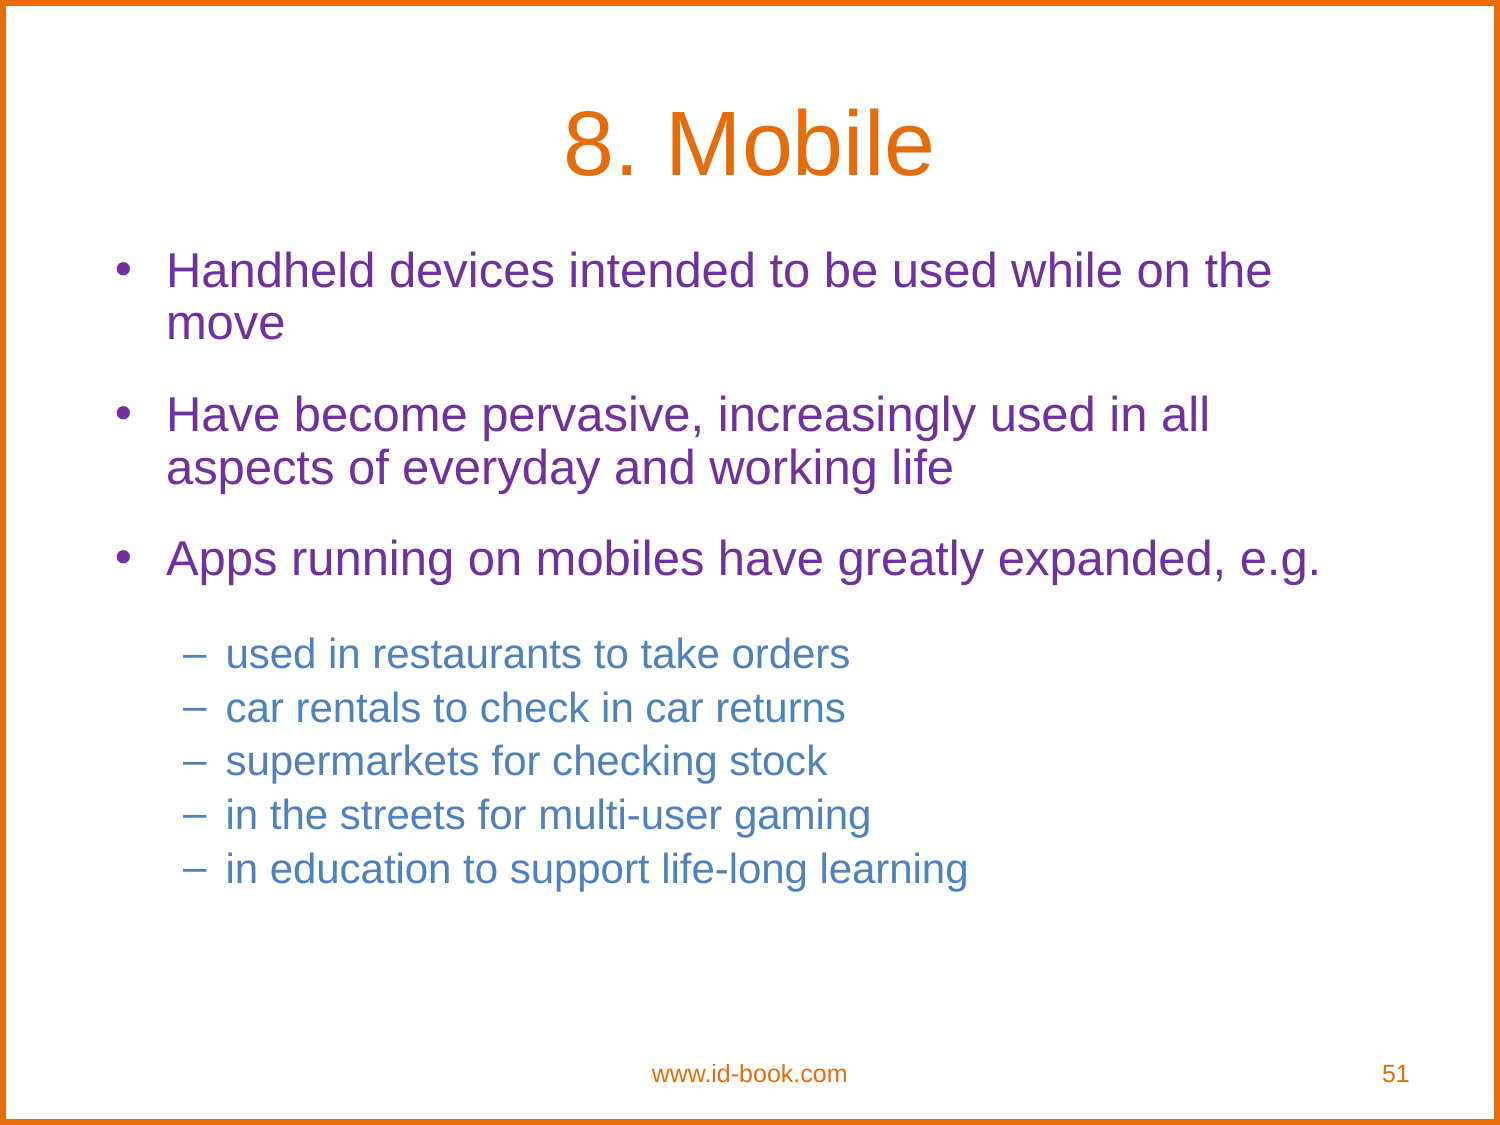

8. Mobile
Handheld devices intended to be used while on the  move

Have become pervasive, increasingly used in all aspects of everyday and working life

Apps running on mobiles have greatly expanded, e.g.

used in restaurants to take orders
car rentals to check in car returns
supermarkets for checking stock
in the streets for multi-user gaming
in education to support life-long learning
www.id-book.com
51